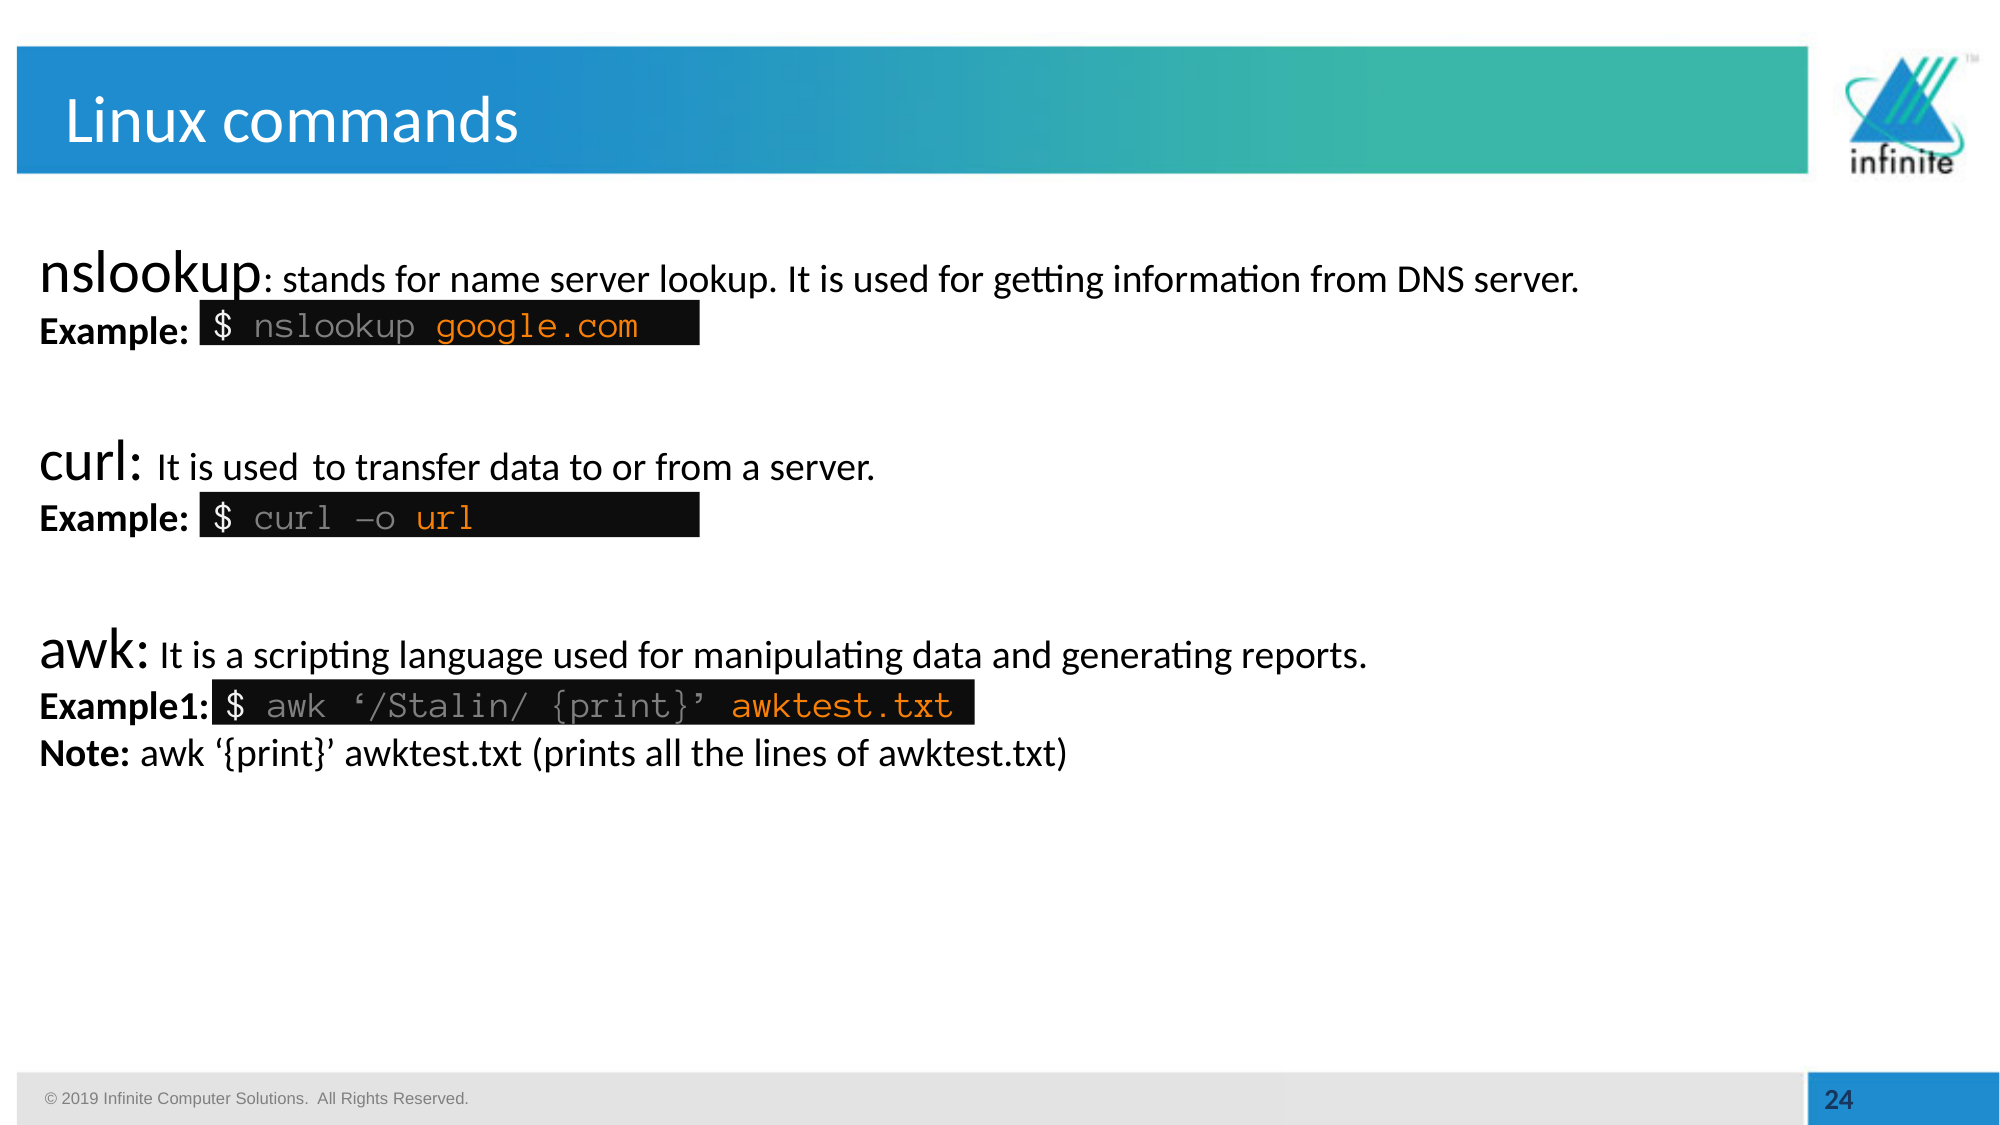

# Linux commands

nslookup: stands for name server lookup. It is used for getting information from DNS server.
Example:

curl: It is used to transfer data to or from a server.
Example:

awk: It is a scripting language used for manipulating data and generating reports.
Example1::
Note: awk ‘{print}’ awktest.txt (prints all the lines of awktest.txt)

$ nslookup google.com
$ curl –o url
$ awk ‘/Stalin/ {print}’ awktest.txt
24